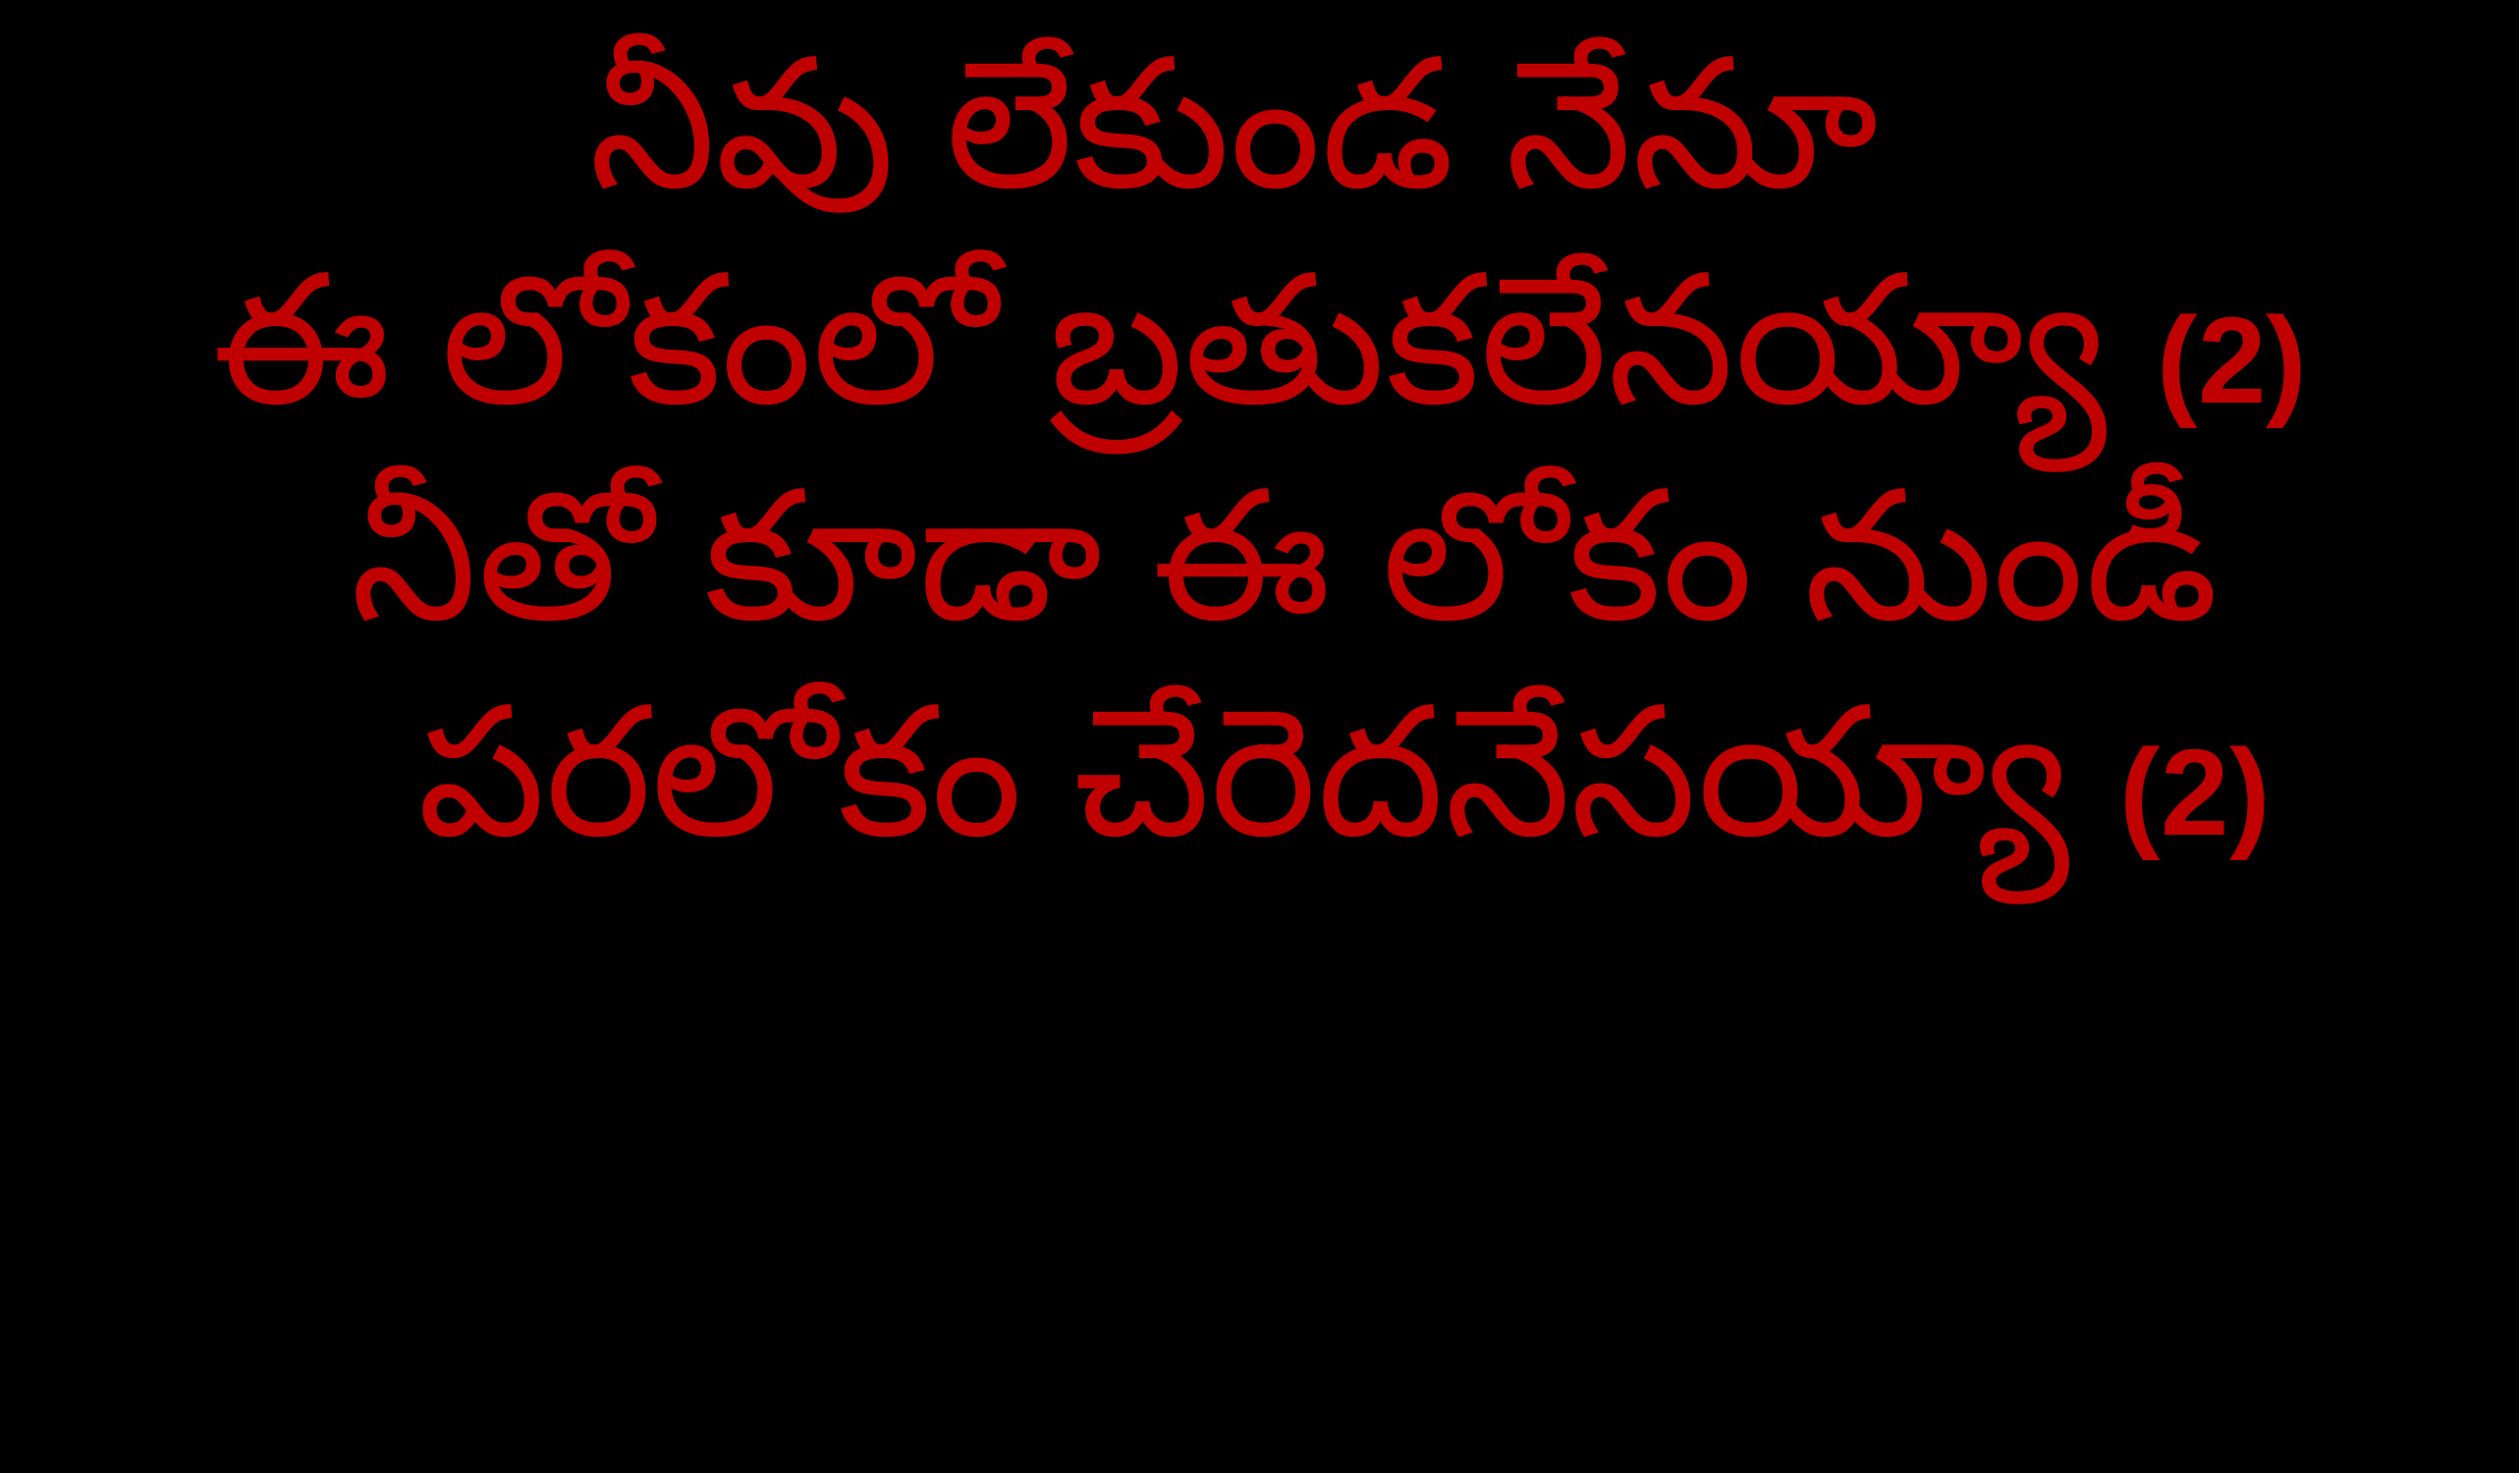

నీవు లేకుండ నేనూ
ఈ లోకంలో బ్రతుకలేనయ్యా (2)
 నీతో కూడా ఈ లోకం నుండీ
      పరలోకం చేరెదనేసయ్యా (2)